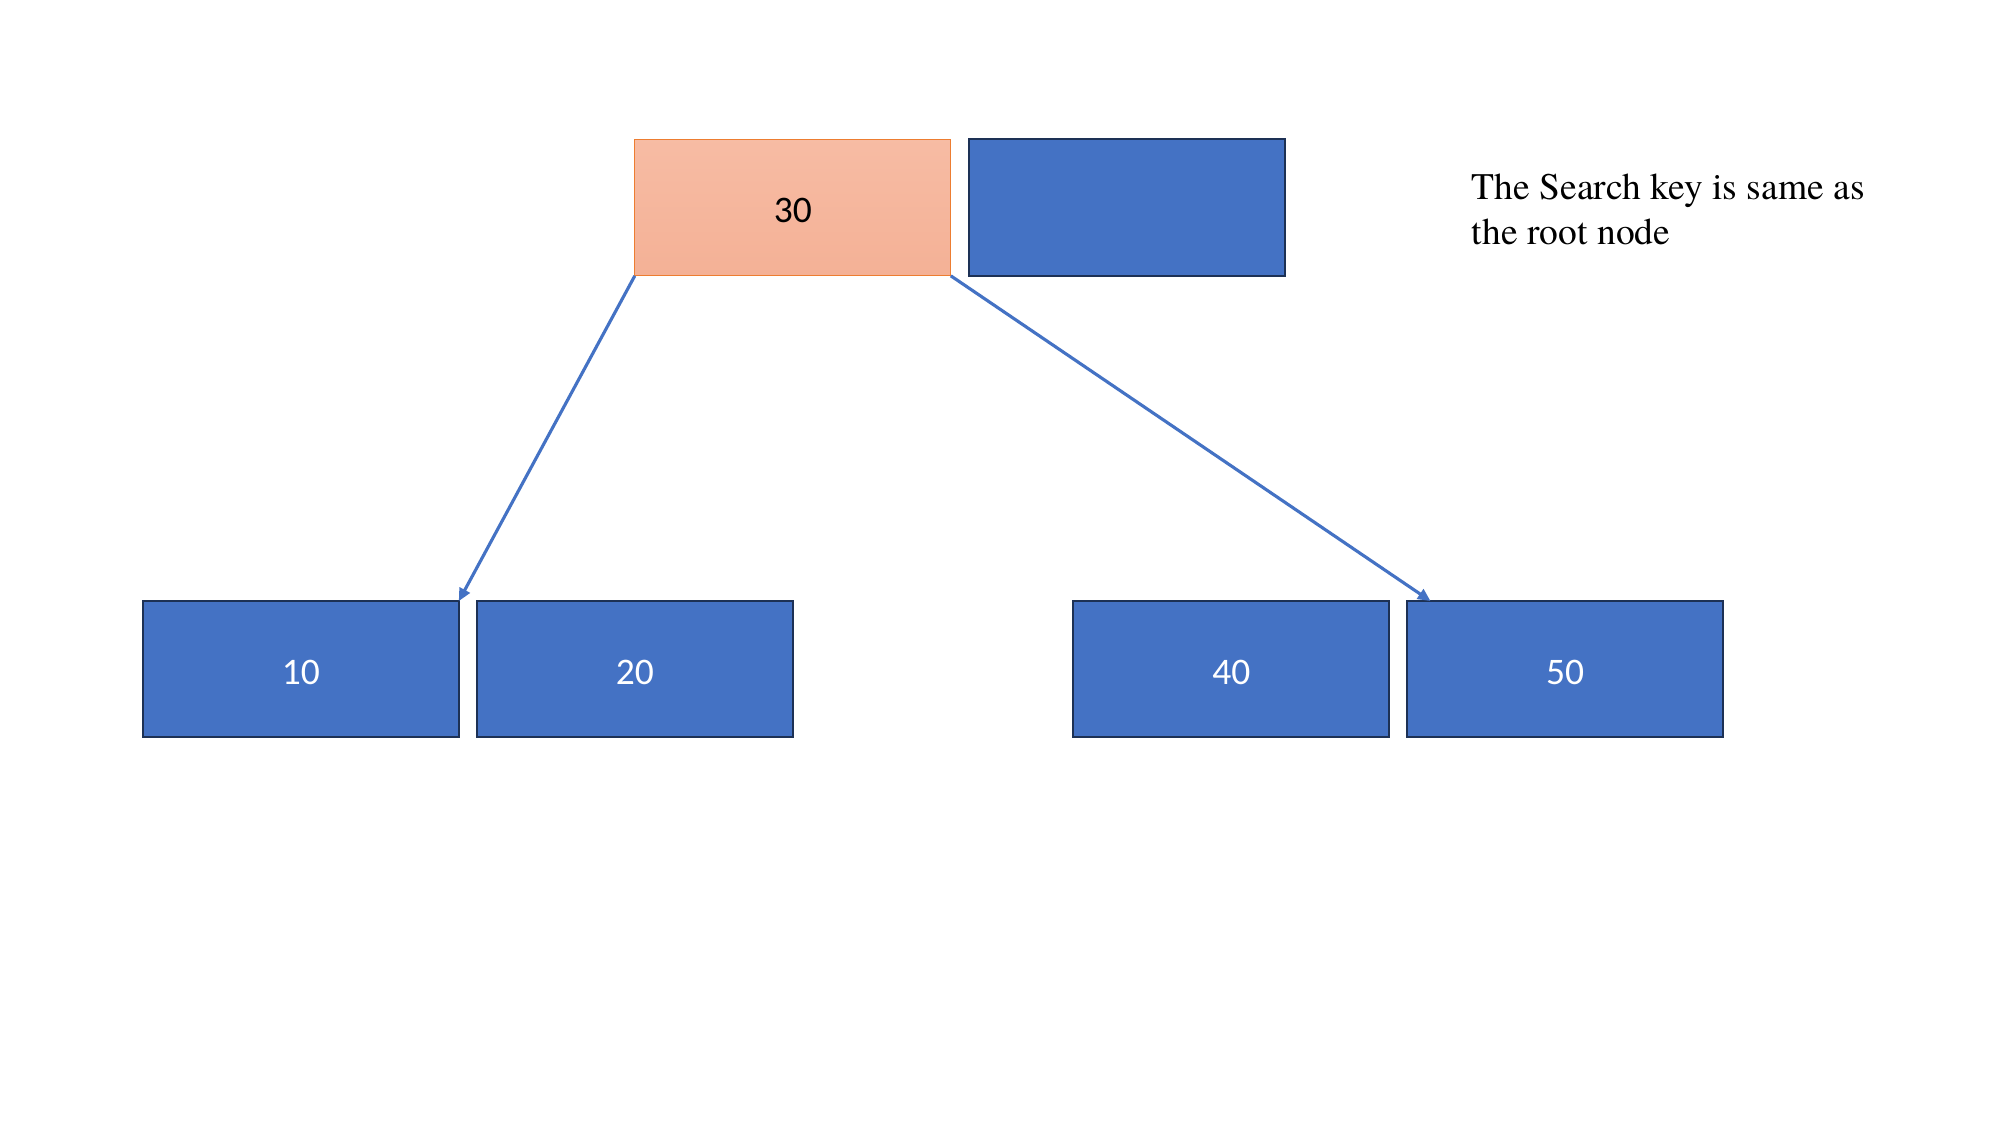

30
The Search key is same as the root node
20
50
40
10
RETURNS TRUE